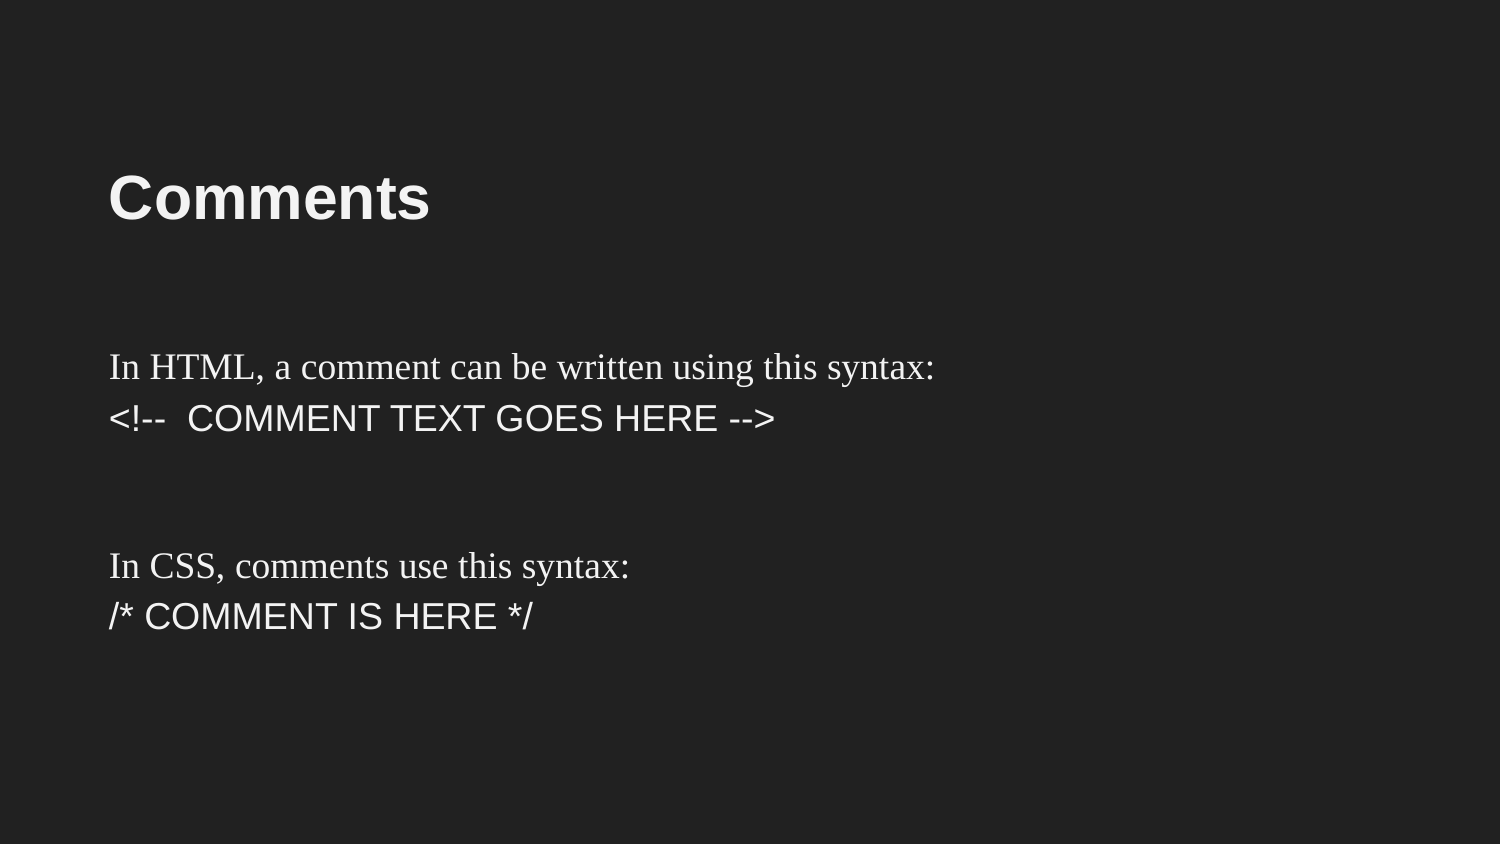

Comments

In HTML, a comment can be written using this syntax:
<!--  COMMENT TEXT GOES HERE -->

In CSS, comments use this syntax:
/* COMMENT IS HERE */